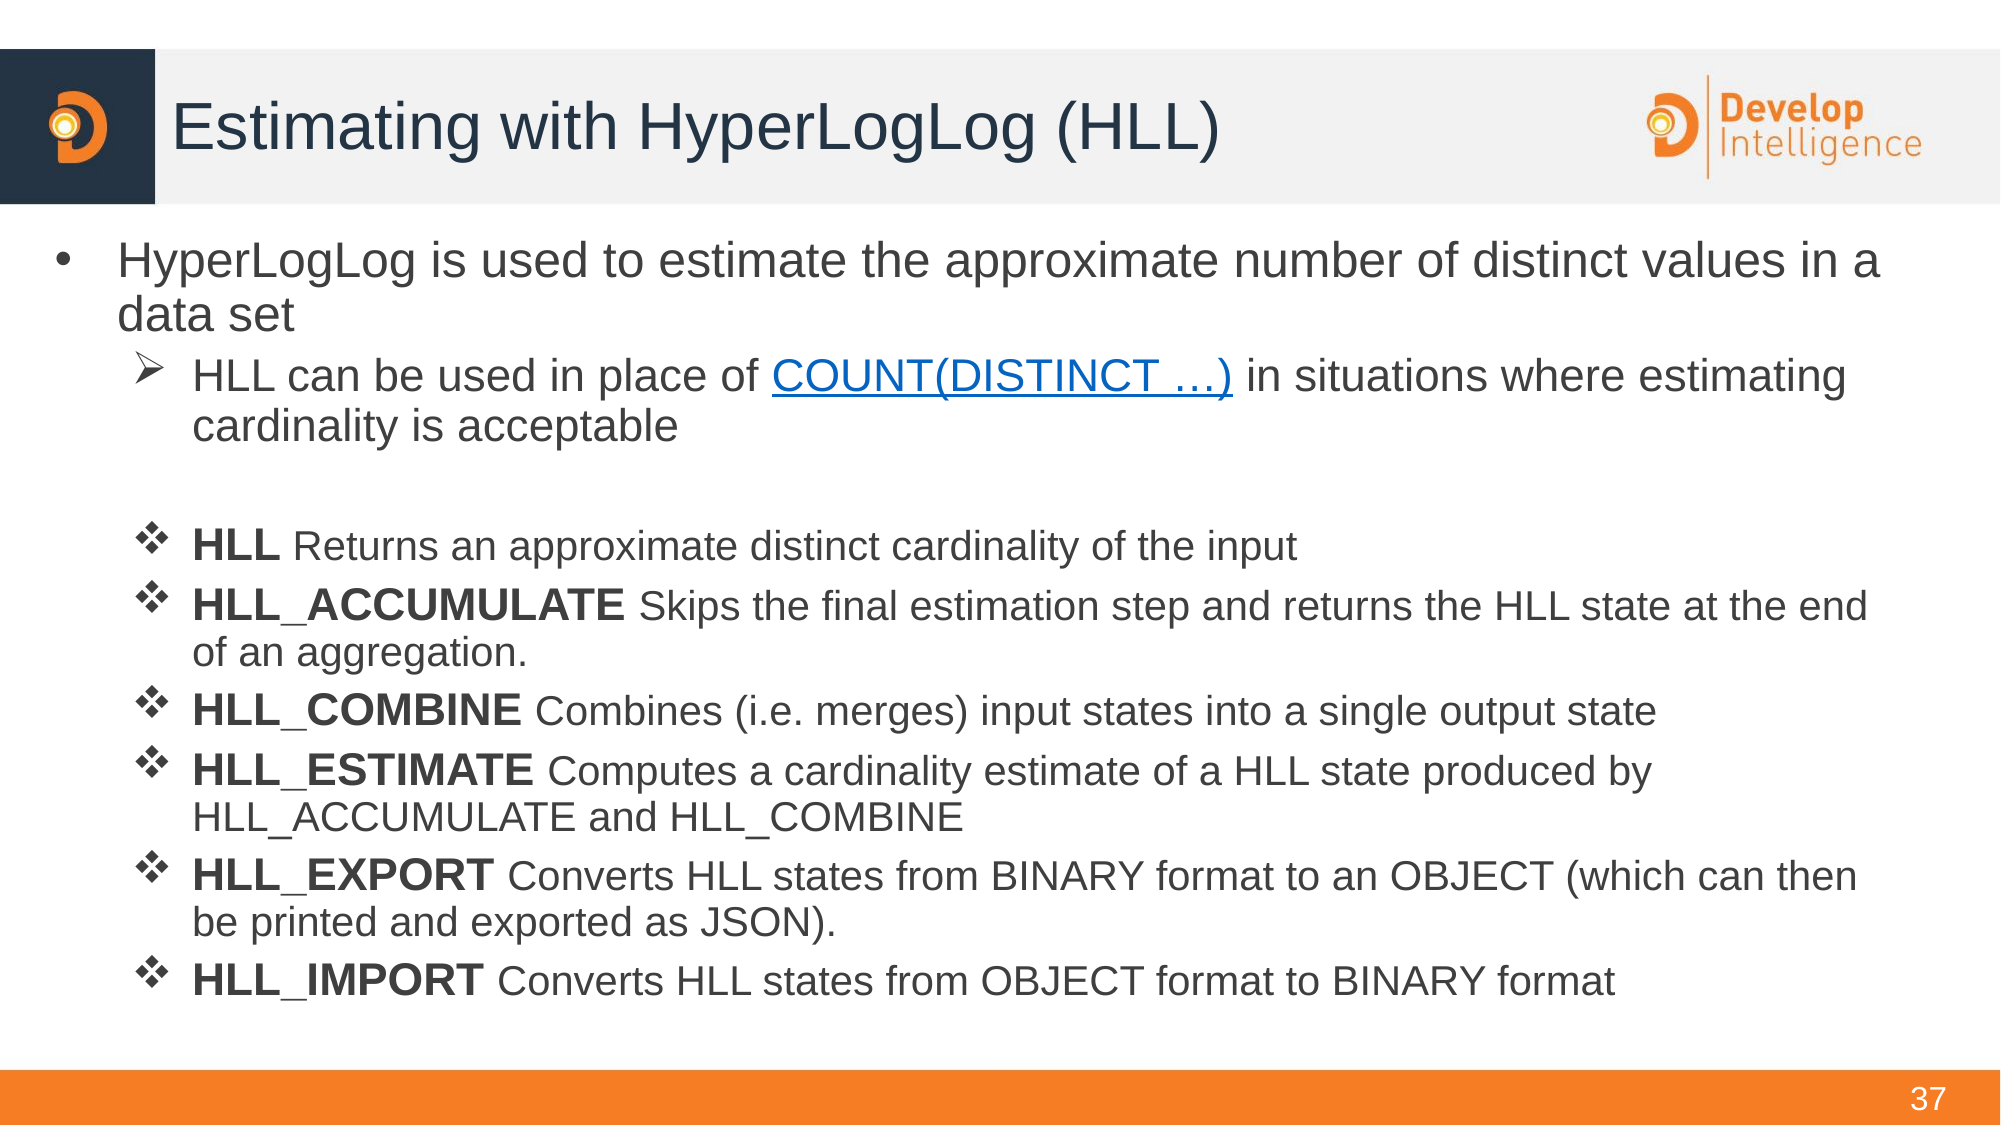

# Estimating with HyperLogLog (HLL)
HyperLogLog is used to estimate the approximate number of distinct values in a data set
HLL can be used in place of COUNT(DISTINCT …) in situations where estimating cardinality is acceptable

HLL Returns an approximate distinct cardinality of the input
HLL_ACCUMULATE Skips the final estimation step and returns the HLL state at the end of an aggregation.
HLL_COMBINE Combines (i.e. merges) input states into a single output state
HLL_ESTIMATE Computes a cardinality estimate of a HLL state produced by HLL_ACCUMULATE and HLL_COMBINE
HLL_EXPORT Converts HLL states from BINARY format to an OBJECT (which can then be printed and exported as JSON).
HLL_IMPORT Converts HLL states from OBJECT format to BINARY format

37